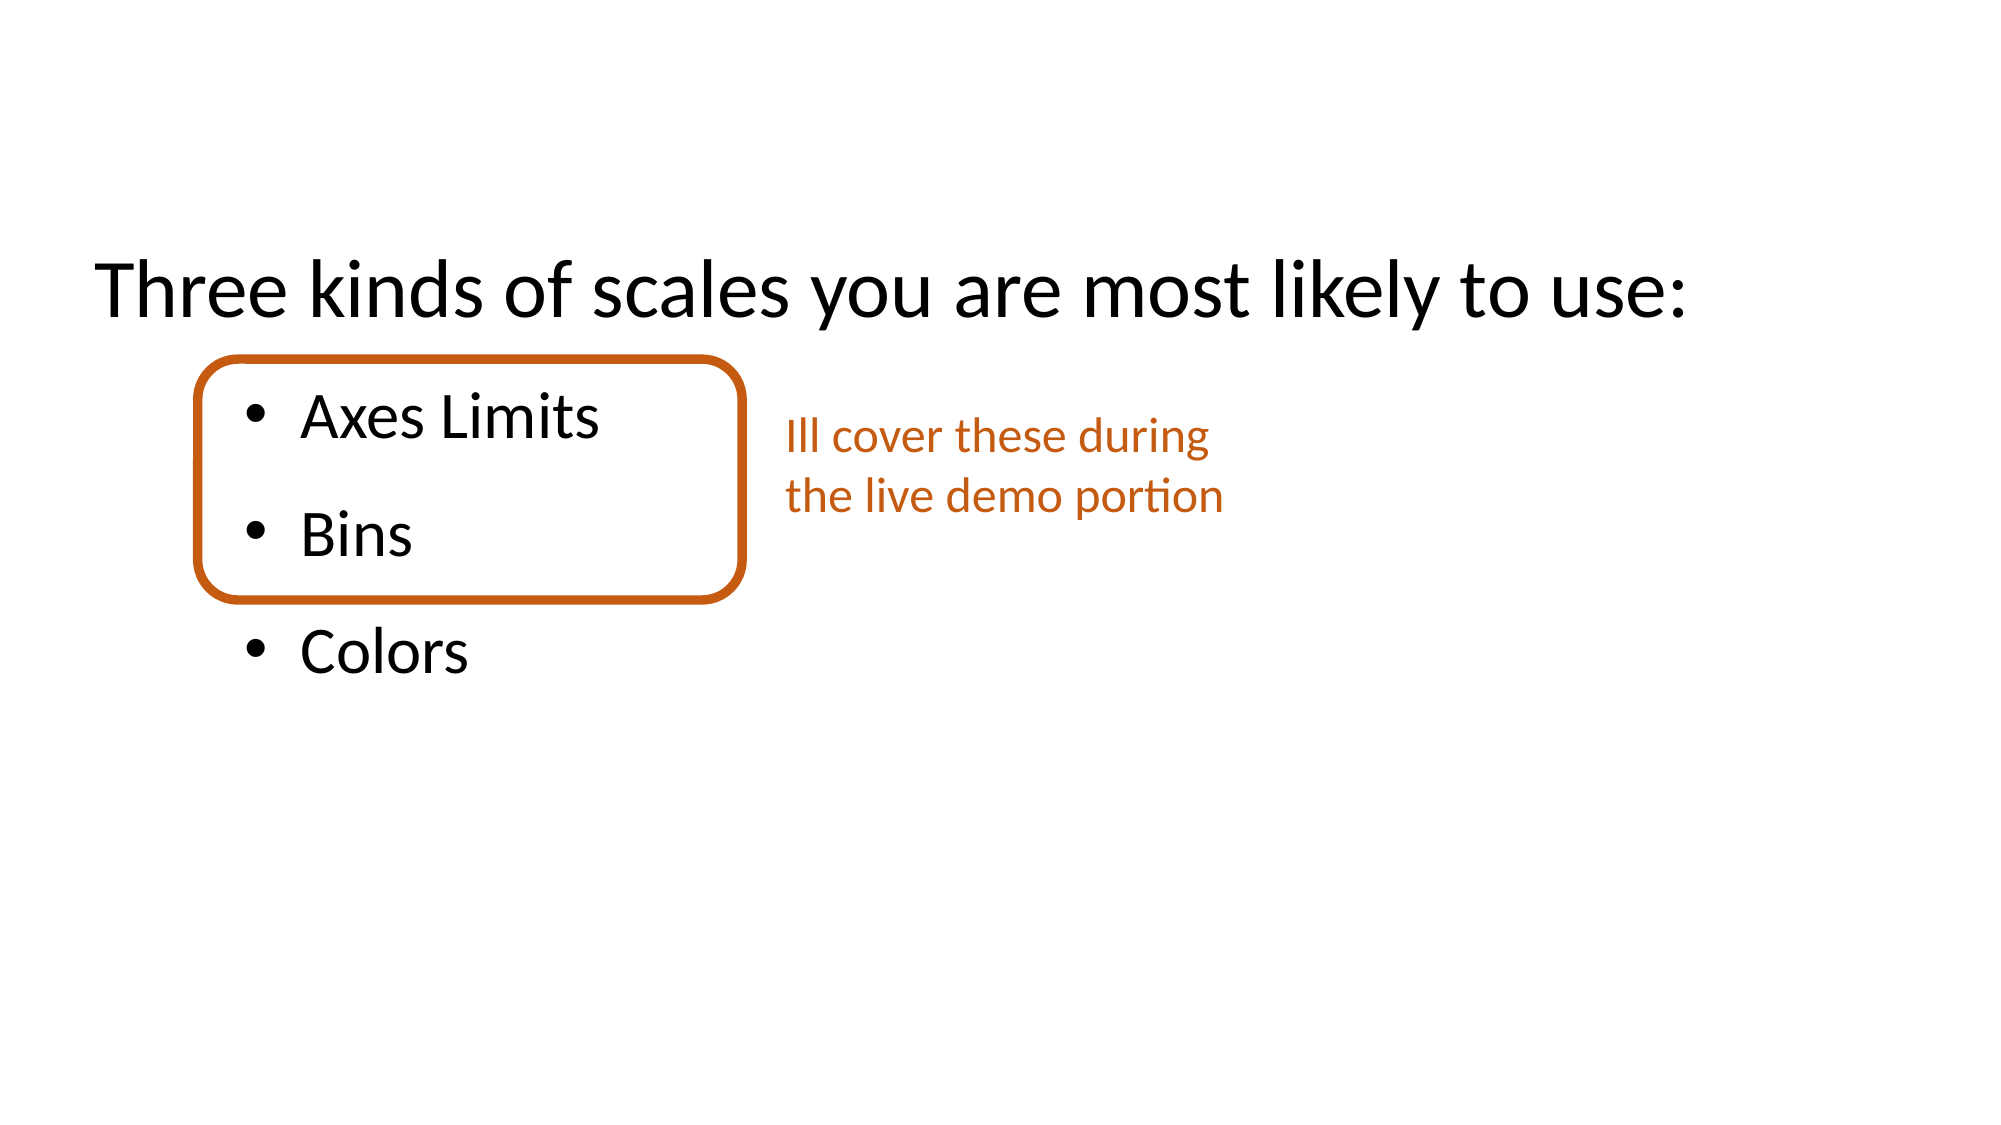

Three kinds of scales you are most likely to use:
Axes Limits
Bins
Colors

Ill cover these during the live demo portion